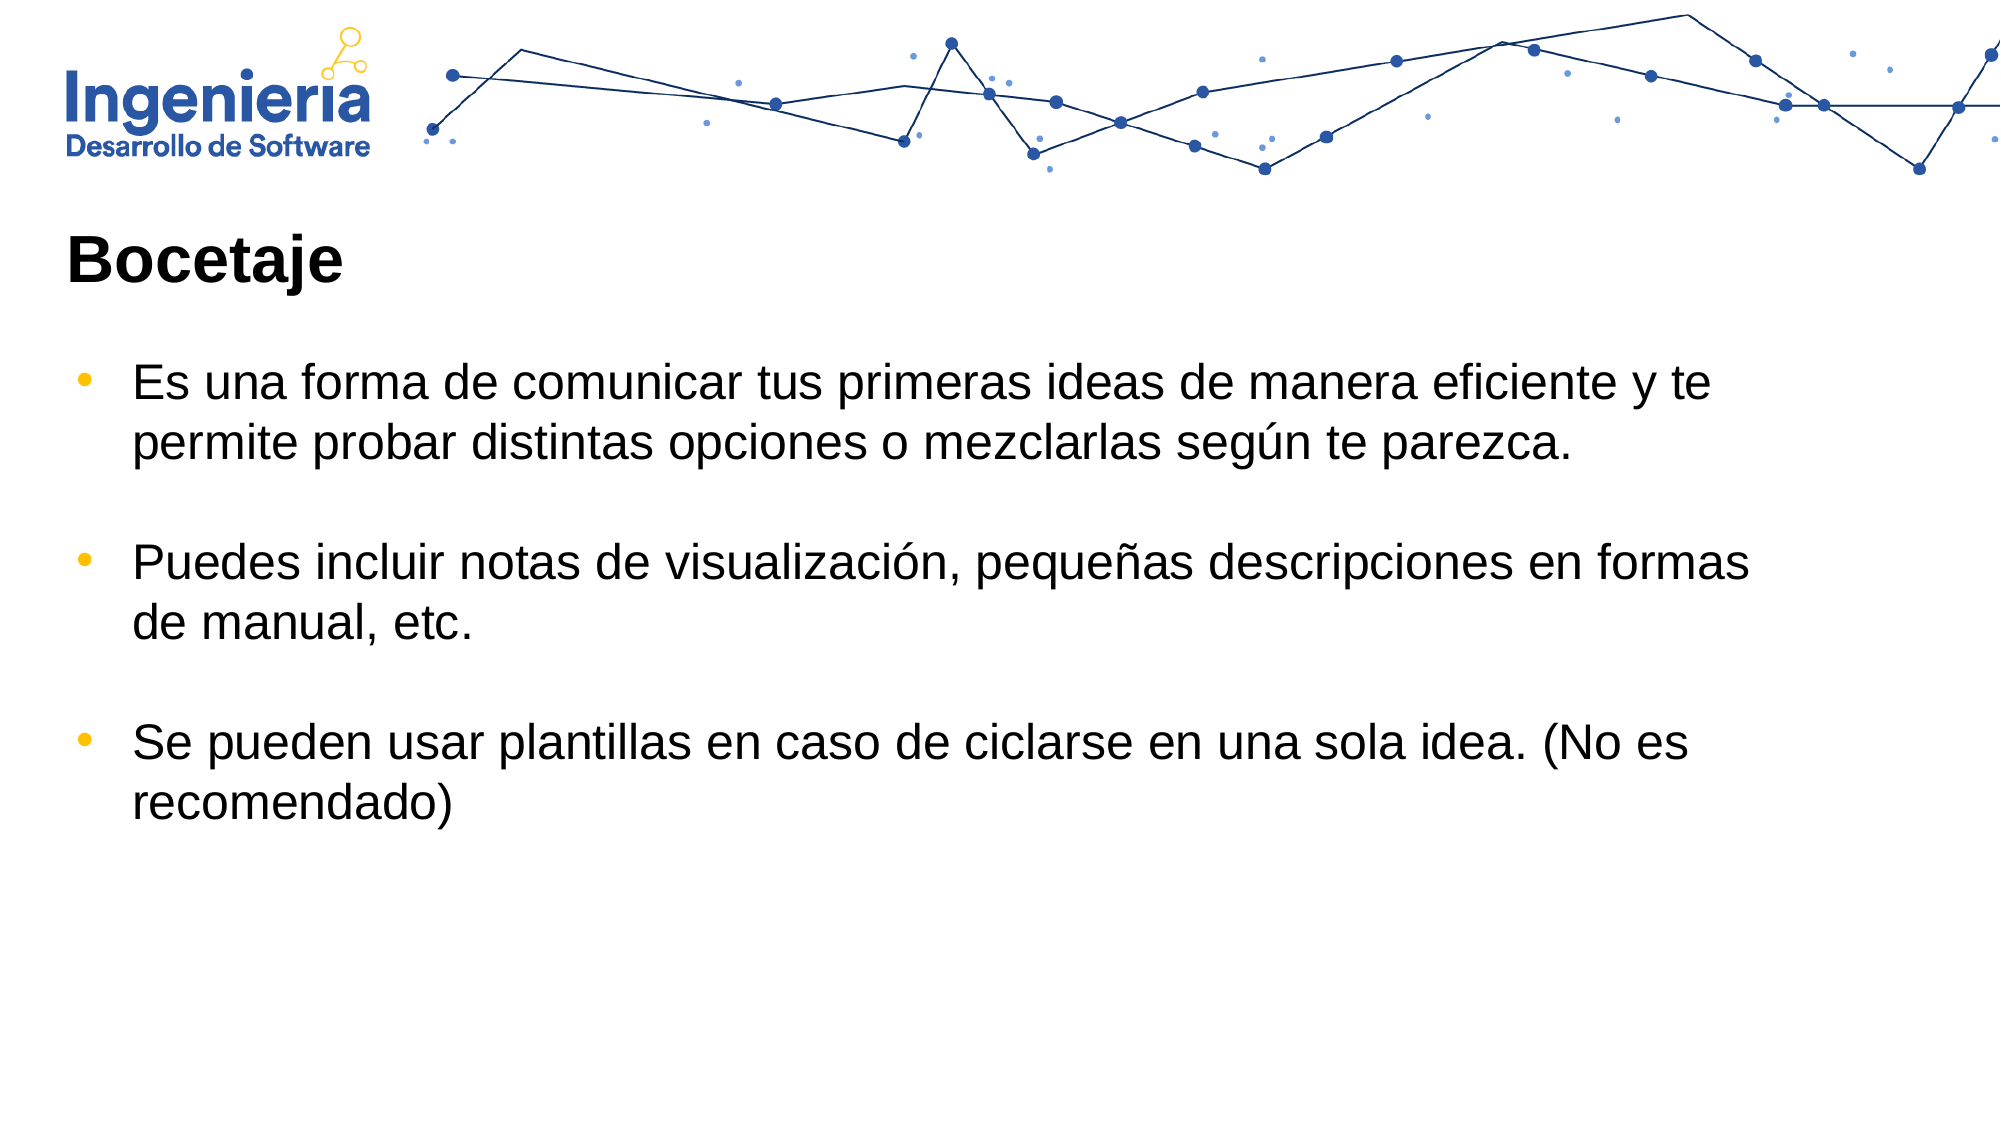

Bocetaje
Es una forma de comunicar tus primeras ideas de manera eficiente y te permite probar distintas opciones o mezclarlas según te parezca.

Puedes incluir notas de visualización, pequeñas descripciones en formas de manual, etc.

Se pueden usar plantillas en caso de ciclarse en una sola idea. (No es recomendado)